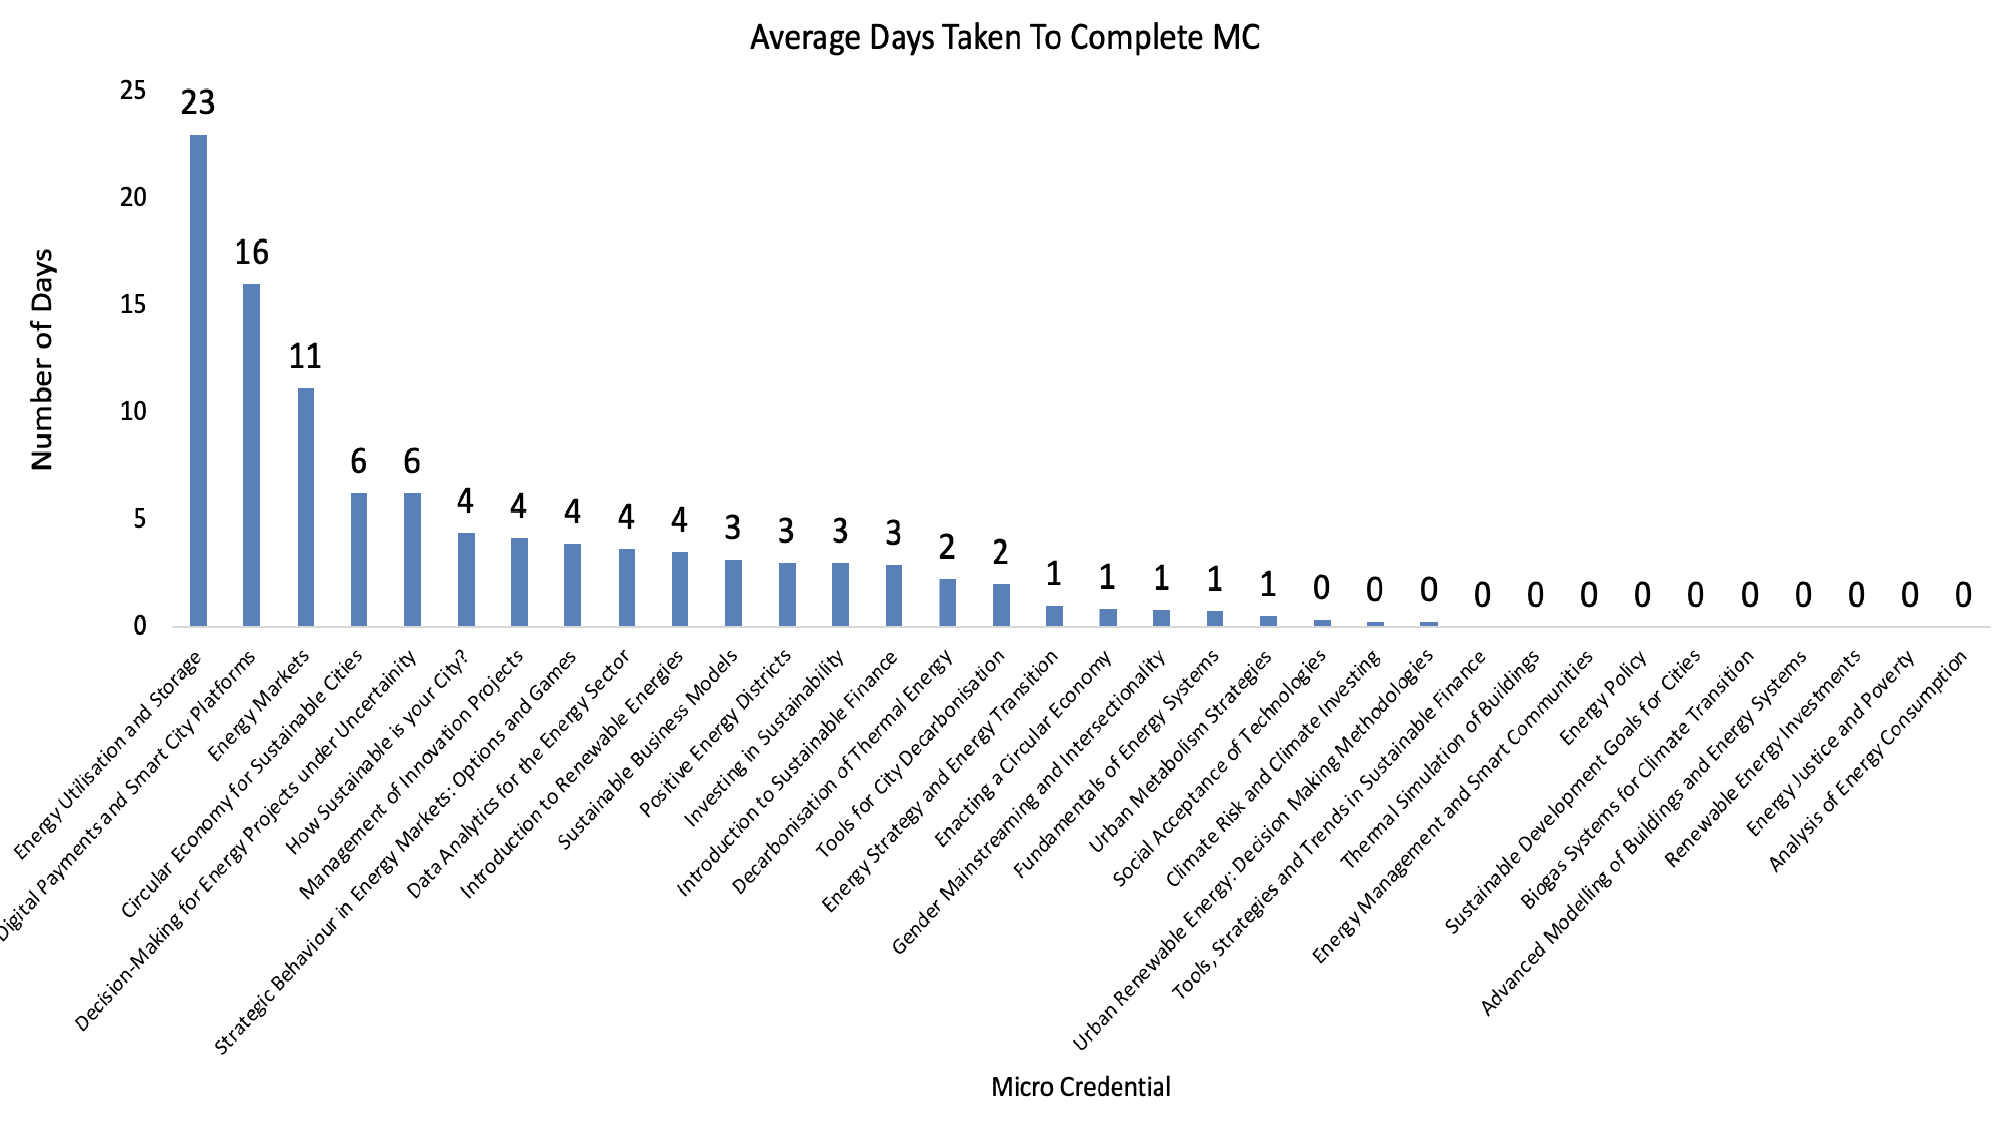

### Chart: Average Days Taken To Complete MC

| Category |
|---|